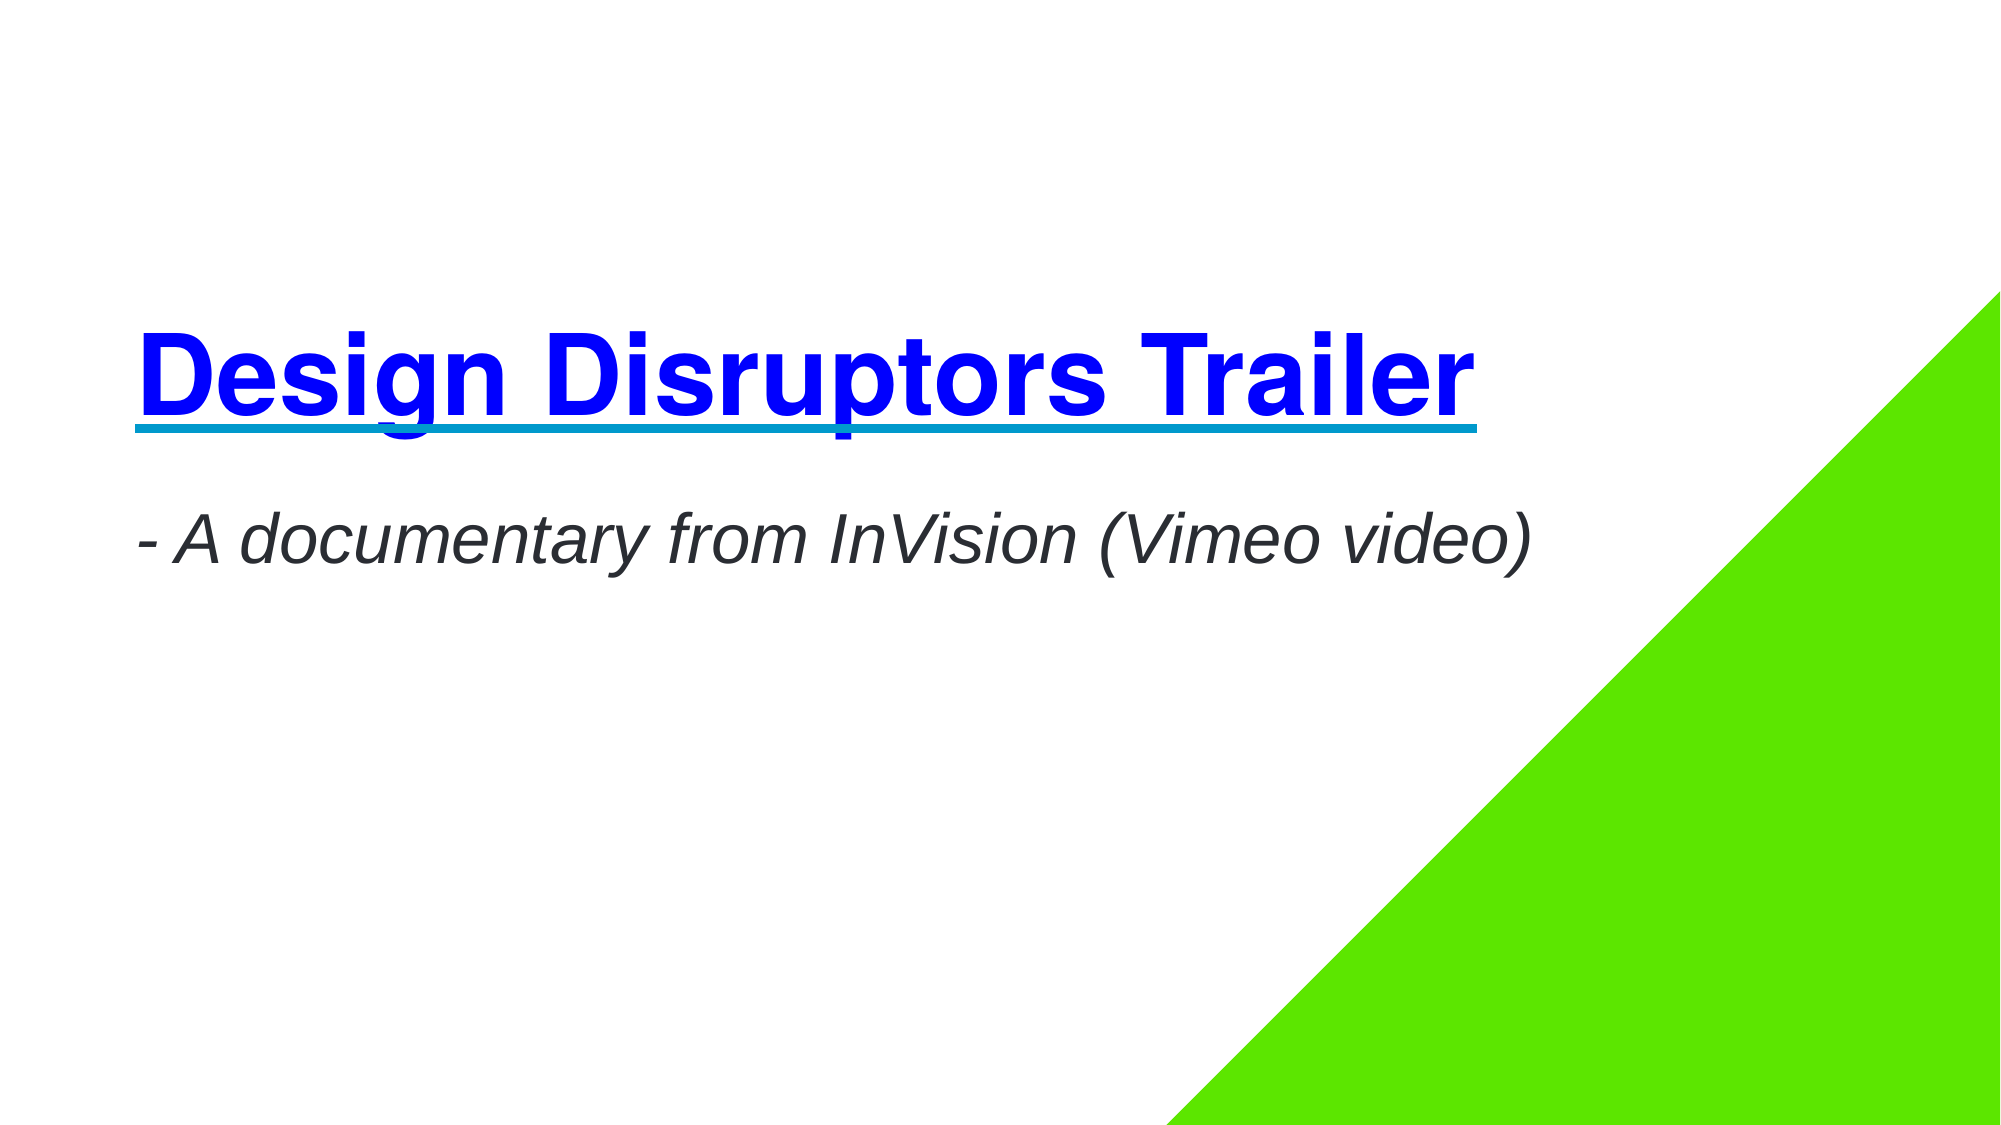

# Design Disruptors Trailer

- A documentary from InVision (Vimeo video)